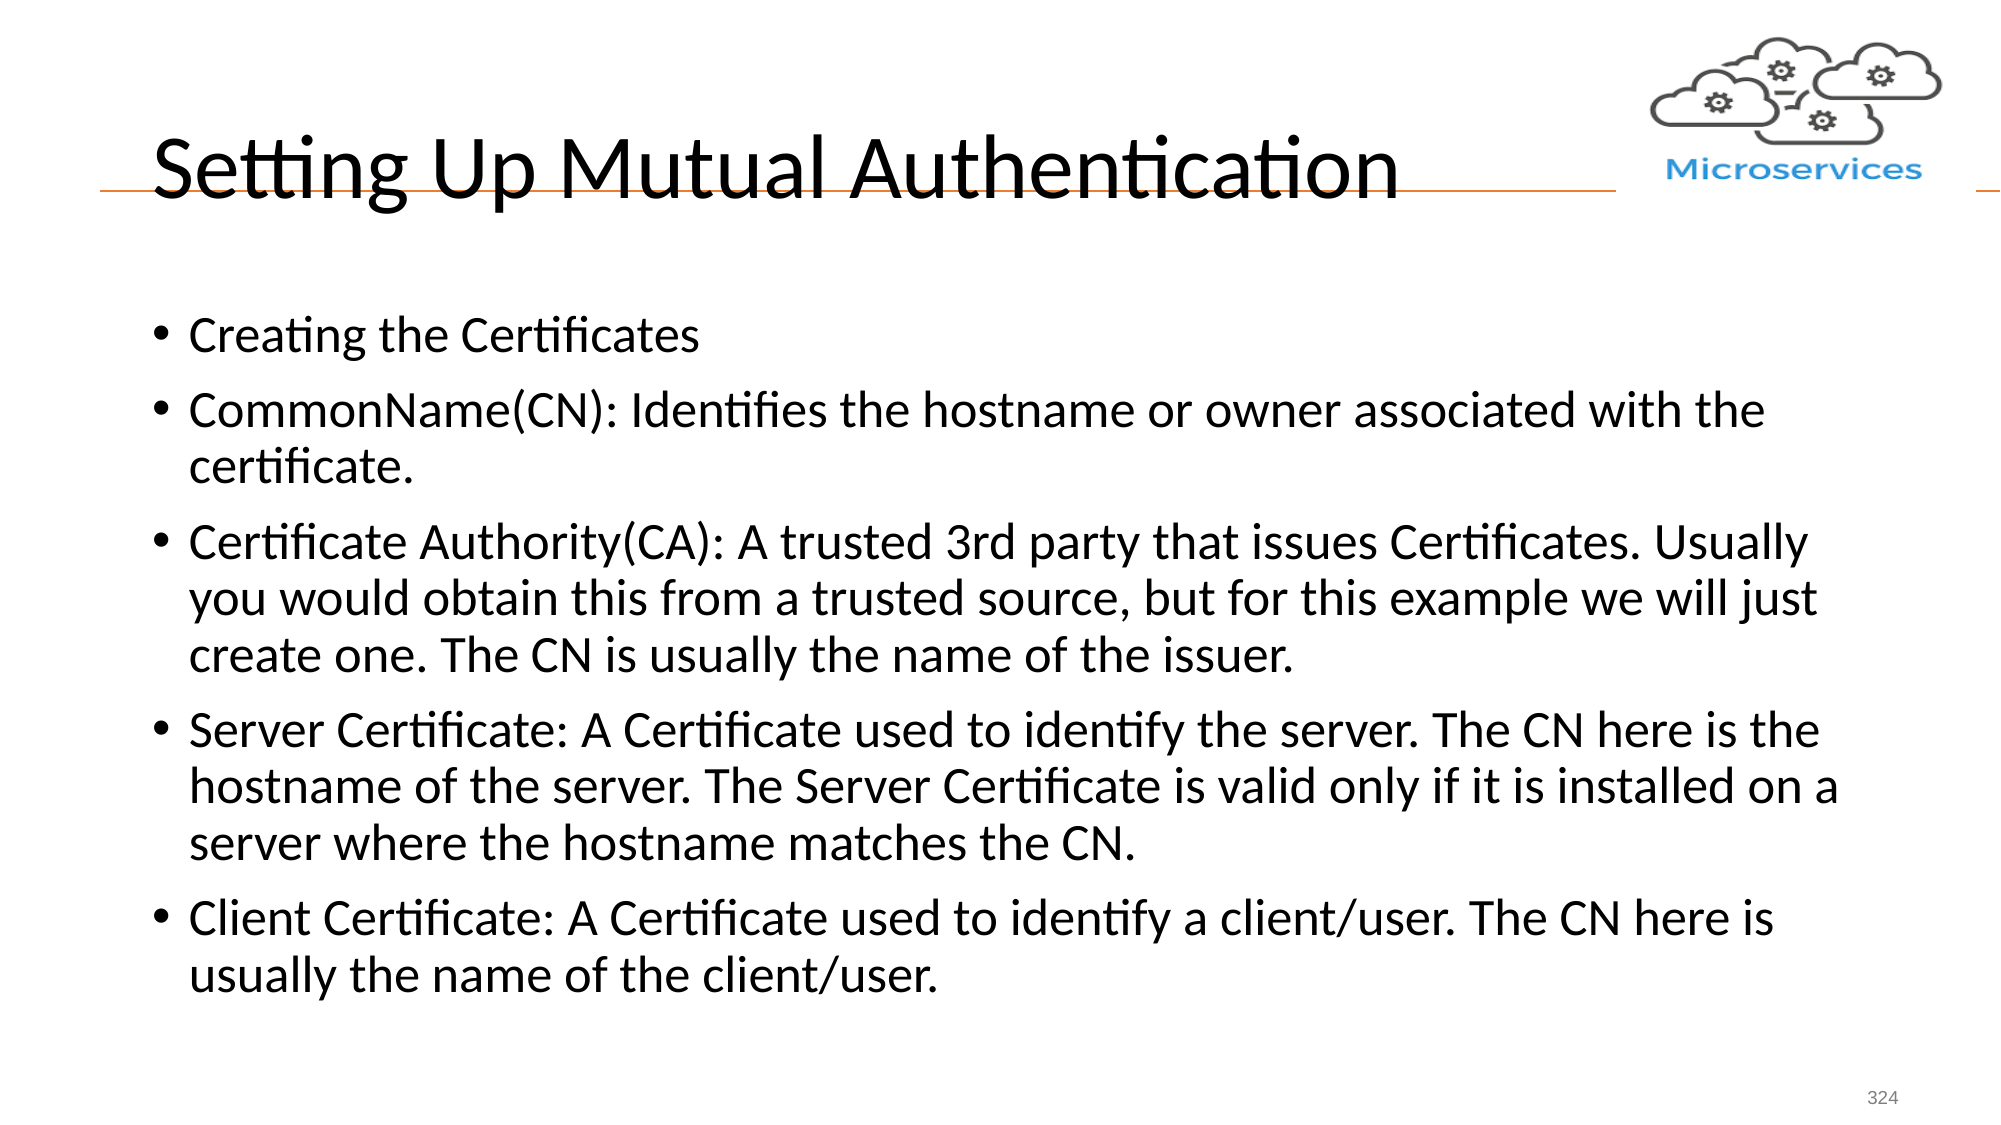

# Setting Up Mutual Authentication
Creating the Certificates
CommonName(CN): Identifies the hostname or owner associated with the certificate.
Certificate Authority(CA): A trusted 3rd party that issues Certificates. Usually you would obtain this from a trusted source, but for this example we will just create one. The CN is usually the name of the issuer.
Server Certificate: A Certificate used to identify the server. The CN here is the hostname of the server. The Server Certificate is valid only if it is installed on a server where the hostname matches the CN.
Client Certificate: A Certificate used to identify a client/user. The CN here is usually the name of the client/user.